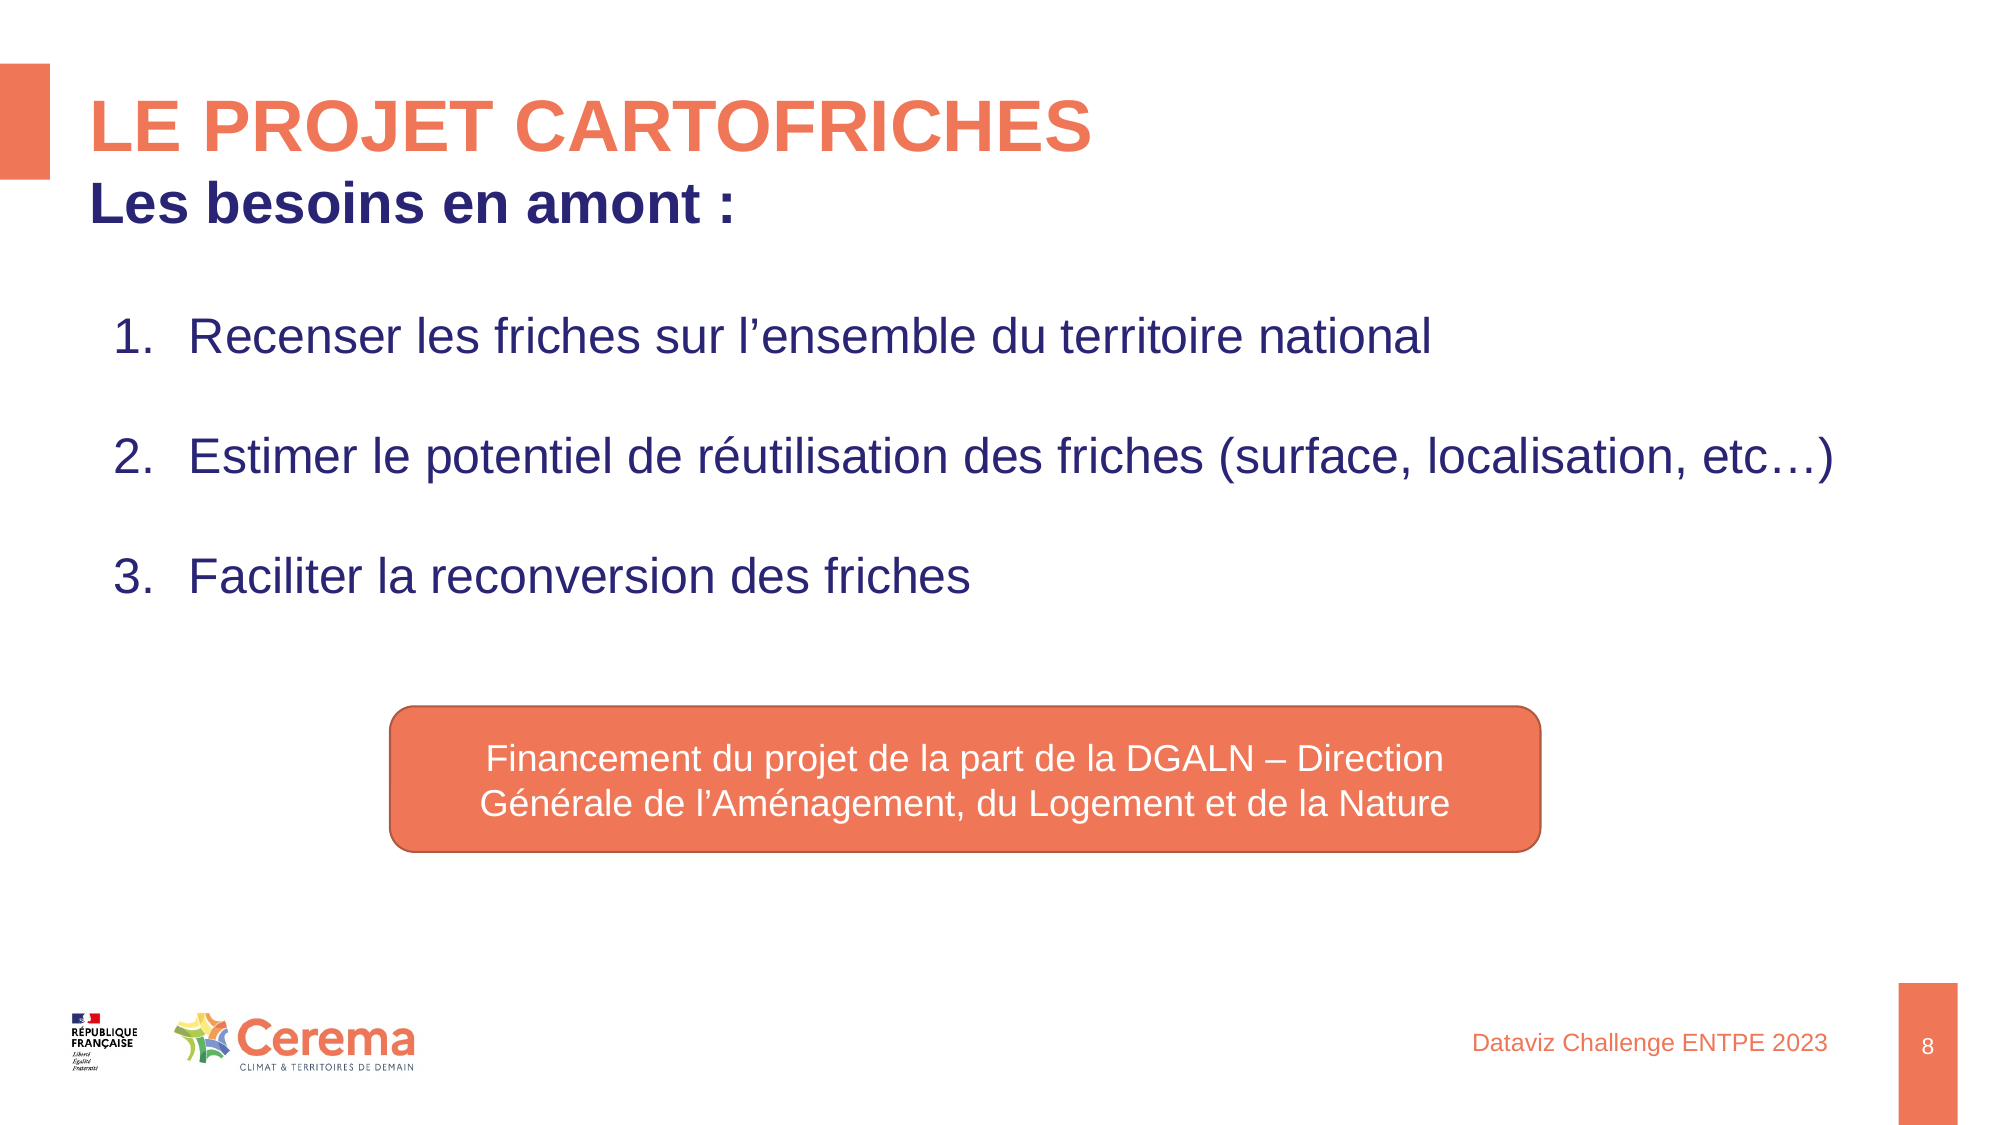

# Le projet Cartofriches
Les besoins en amont :
Recenser les friches sur l’ensemble du territoire national

Estimer le potentiel de réutilisation des friches (surface, localisation, etc…)

Faciliter la reconversion des friches

Financement du projet de la part de la DGALN – Direction Générale de l’Aménagement, du Logement et de la Nature
8
Dataviz Challenge ENTPE 2023